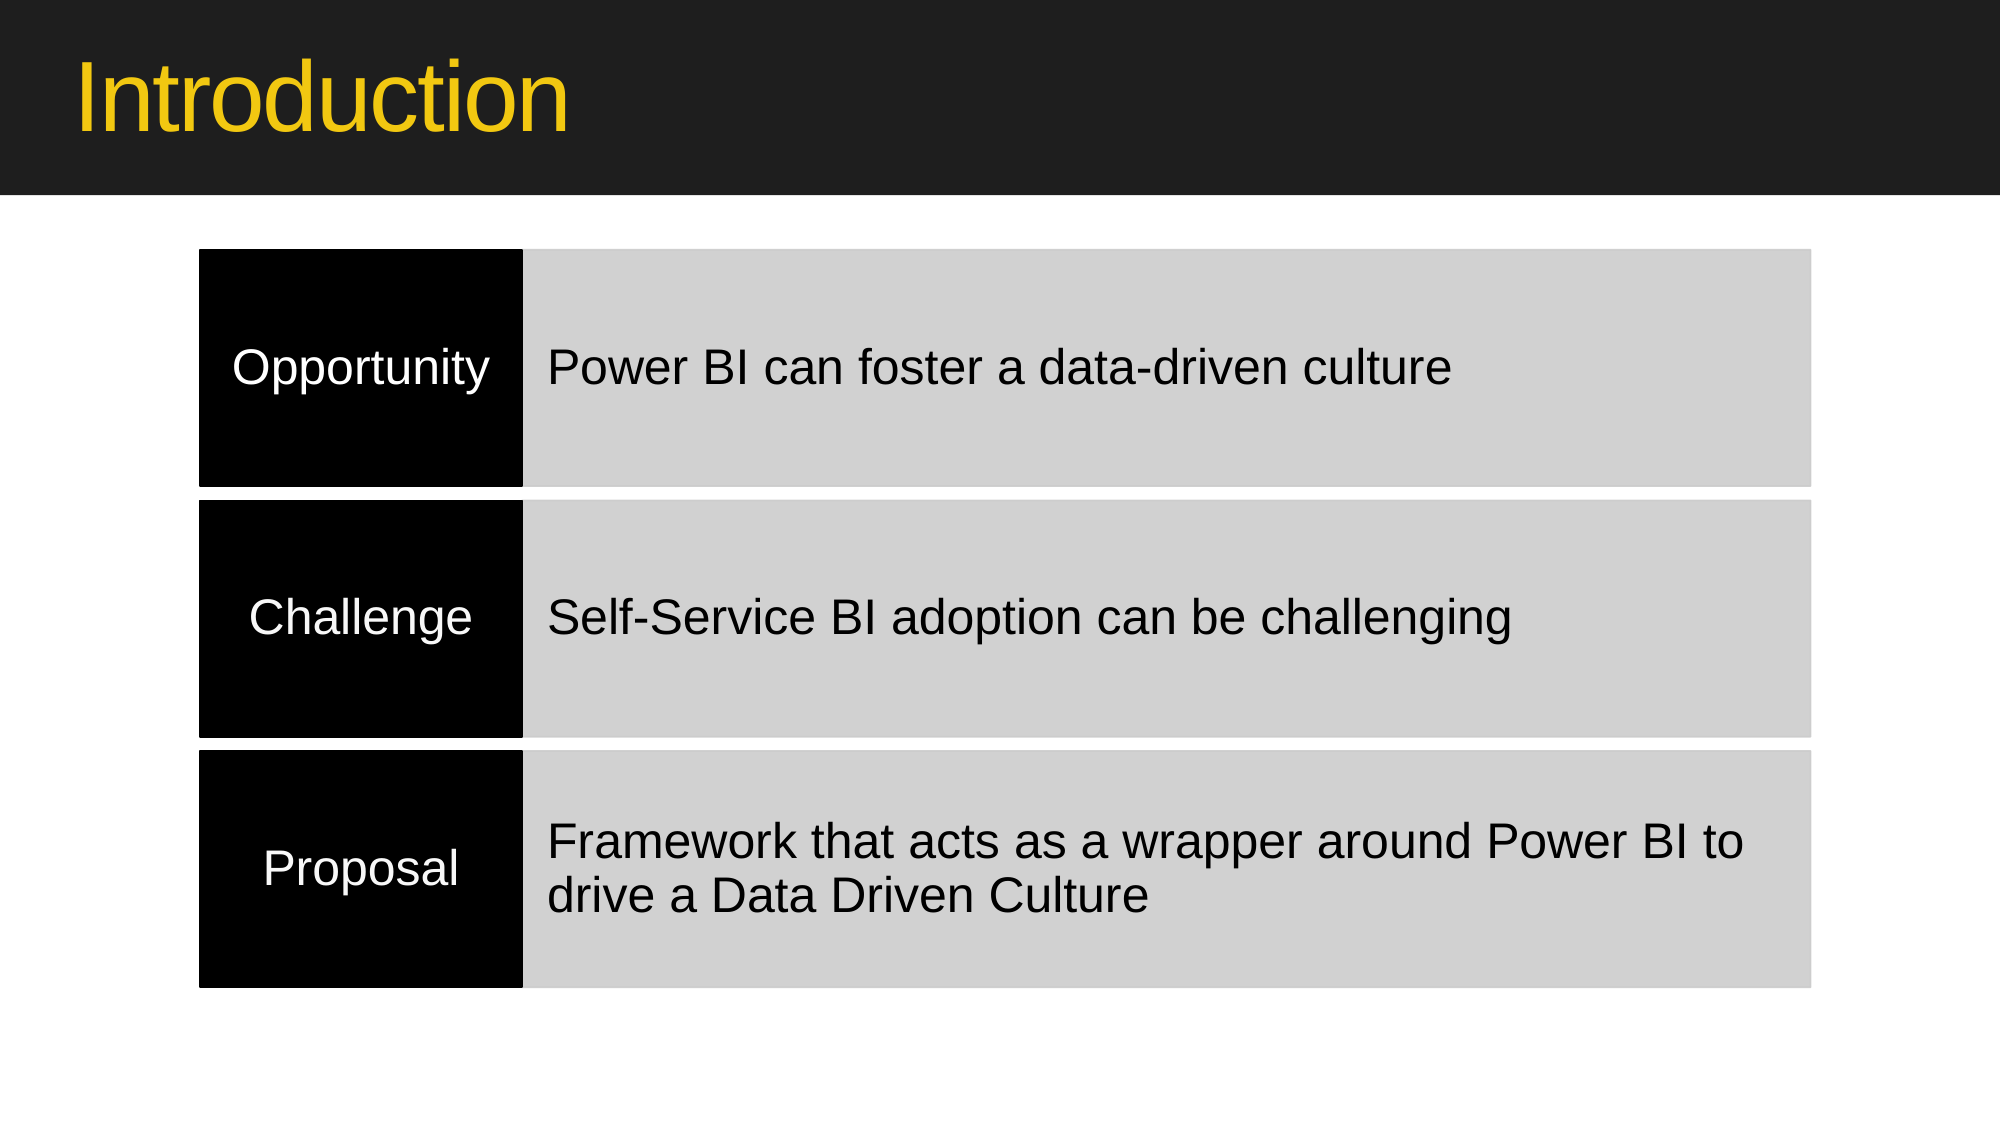

# Introduction
Power BI can foster a data-driven culture
Opportunity
Self-Service BI adoption can be challenging
Challenge
Framework that acts as a wrapper around Power BI to drive a Data Driven Culture
Proposal